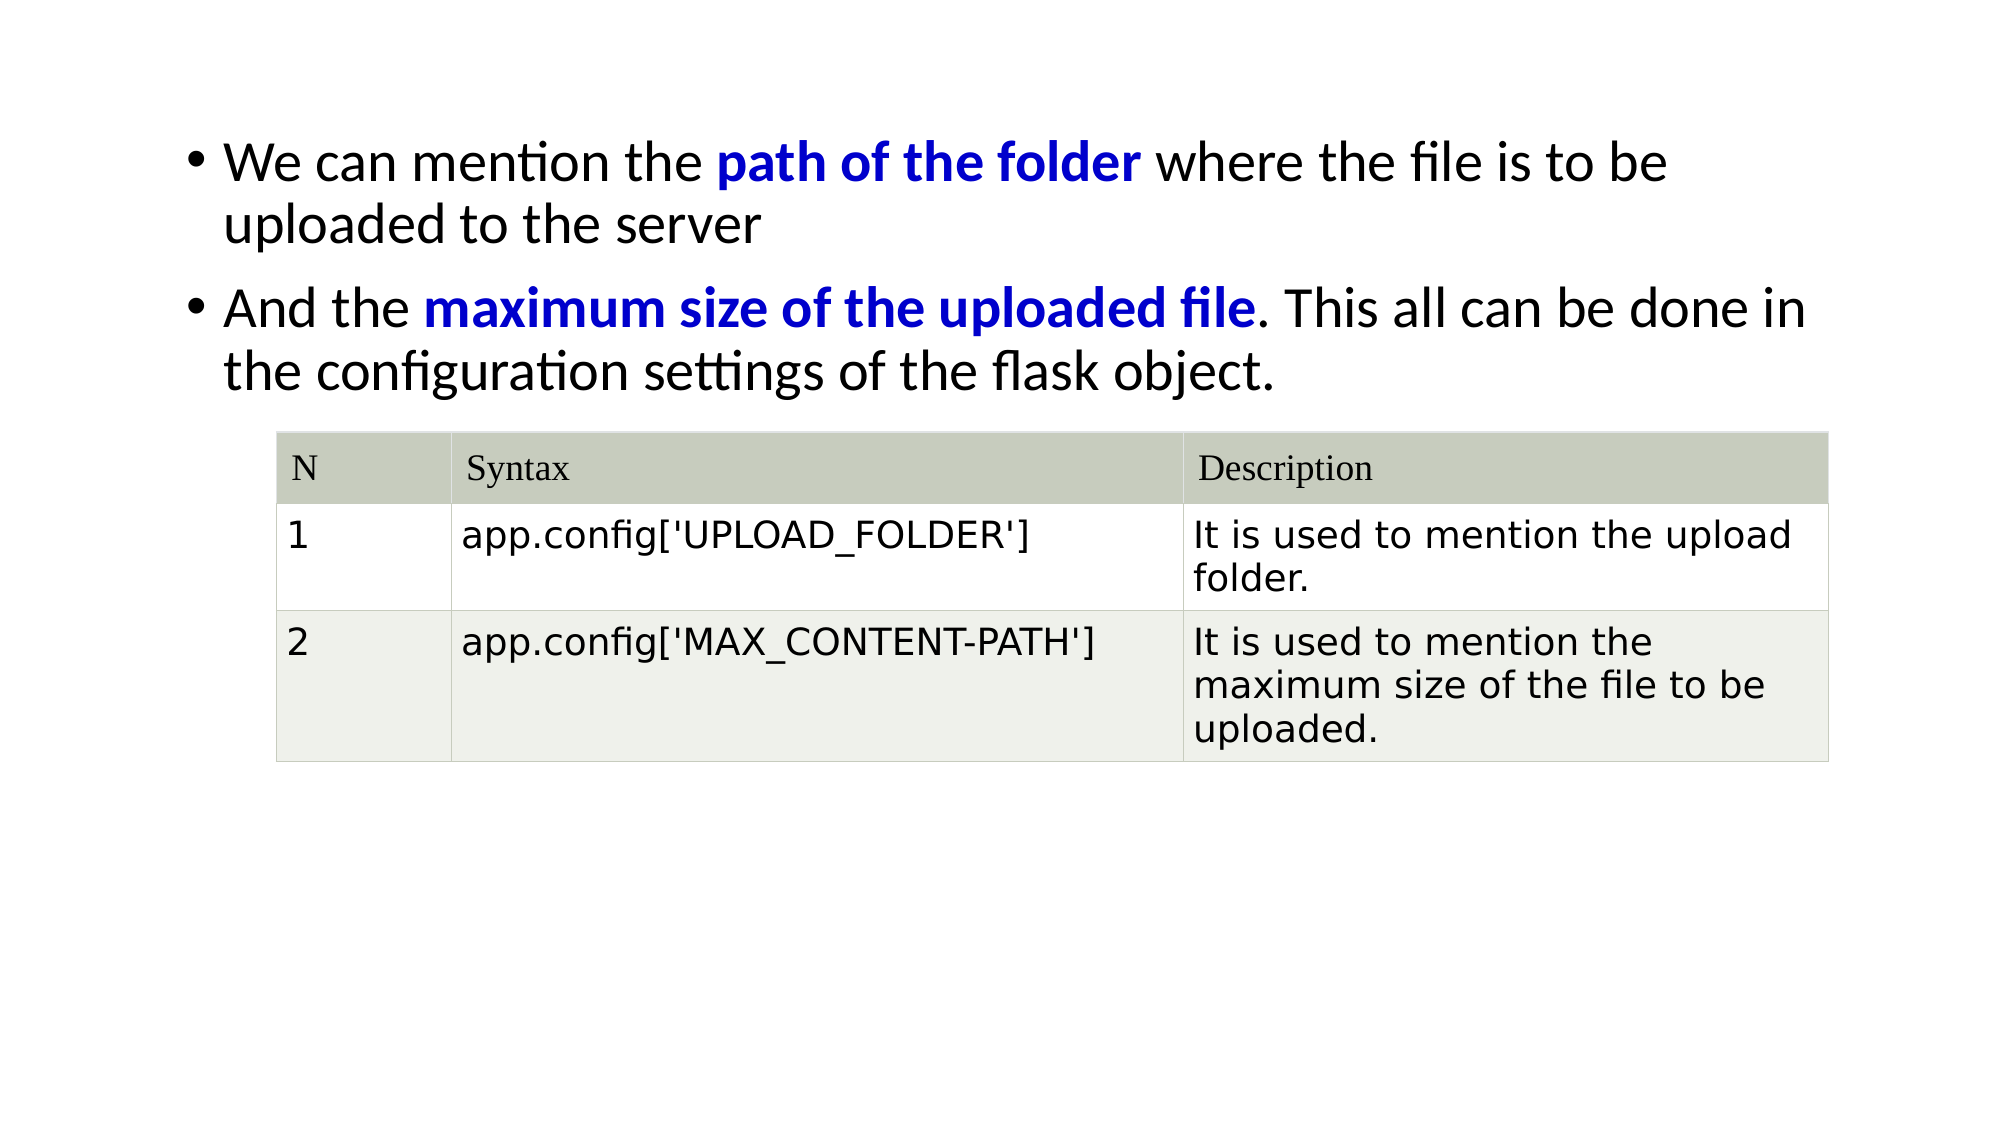

We can mention the path of the folder where the file is to be uploaded to the server
And the maximum size of the uploaded file. This all can be done in the configuration settings of the flask object.

| N | Syntax | Description |
| --- | --- | --- |
| 1 | app.config['UPLOAD\_FOLDER'] | It is used to mention the upload folder. |
| 2 | app.config['MAX\_CONTENT-PATH'] | It is used to mention the maximum size of the file to be uploaded. |